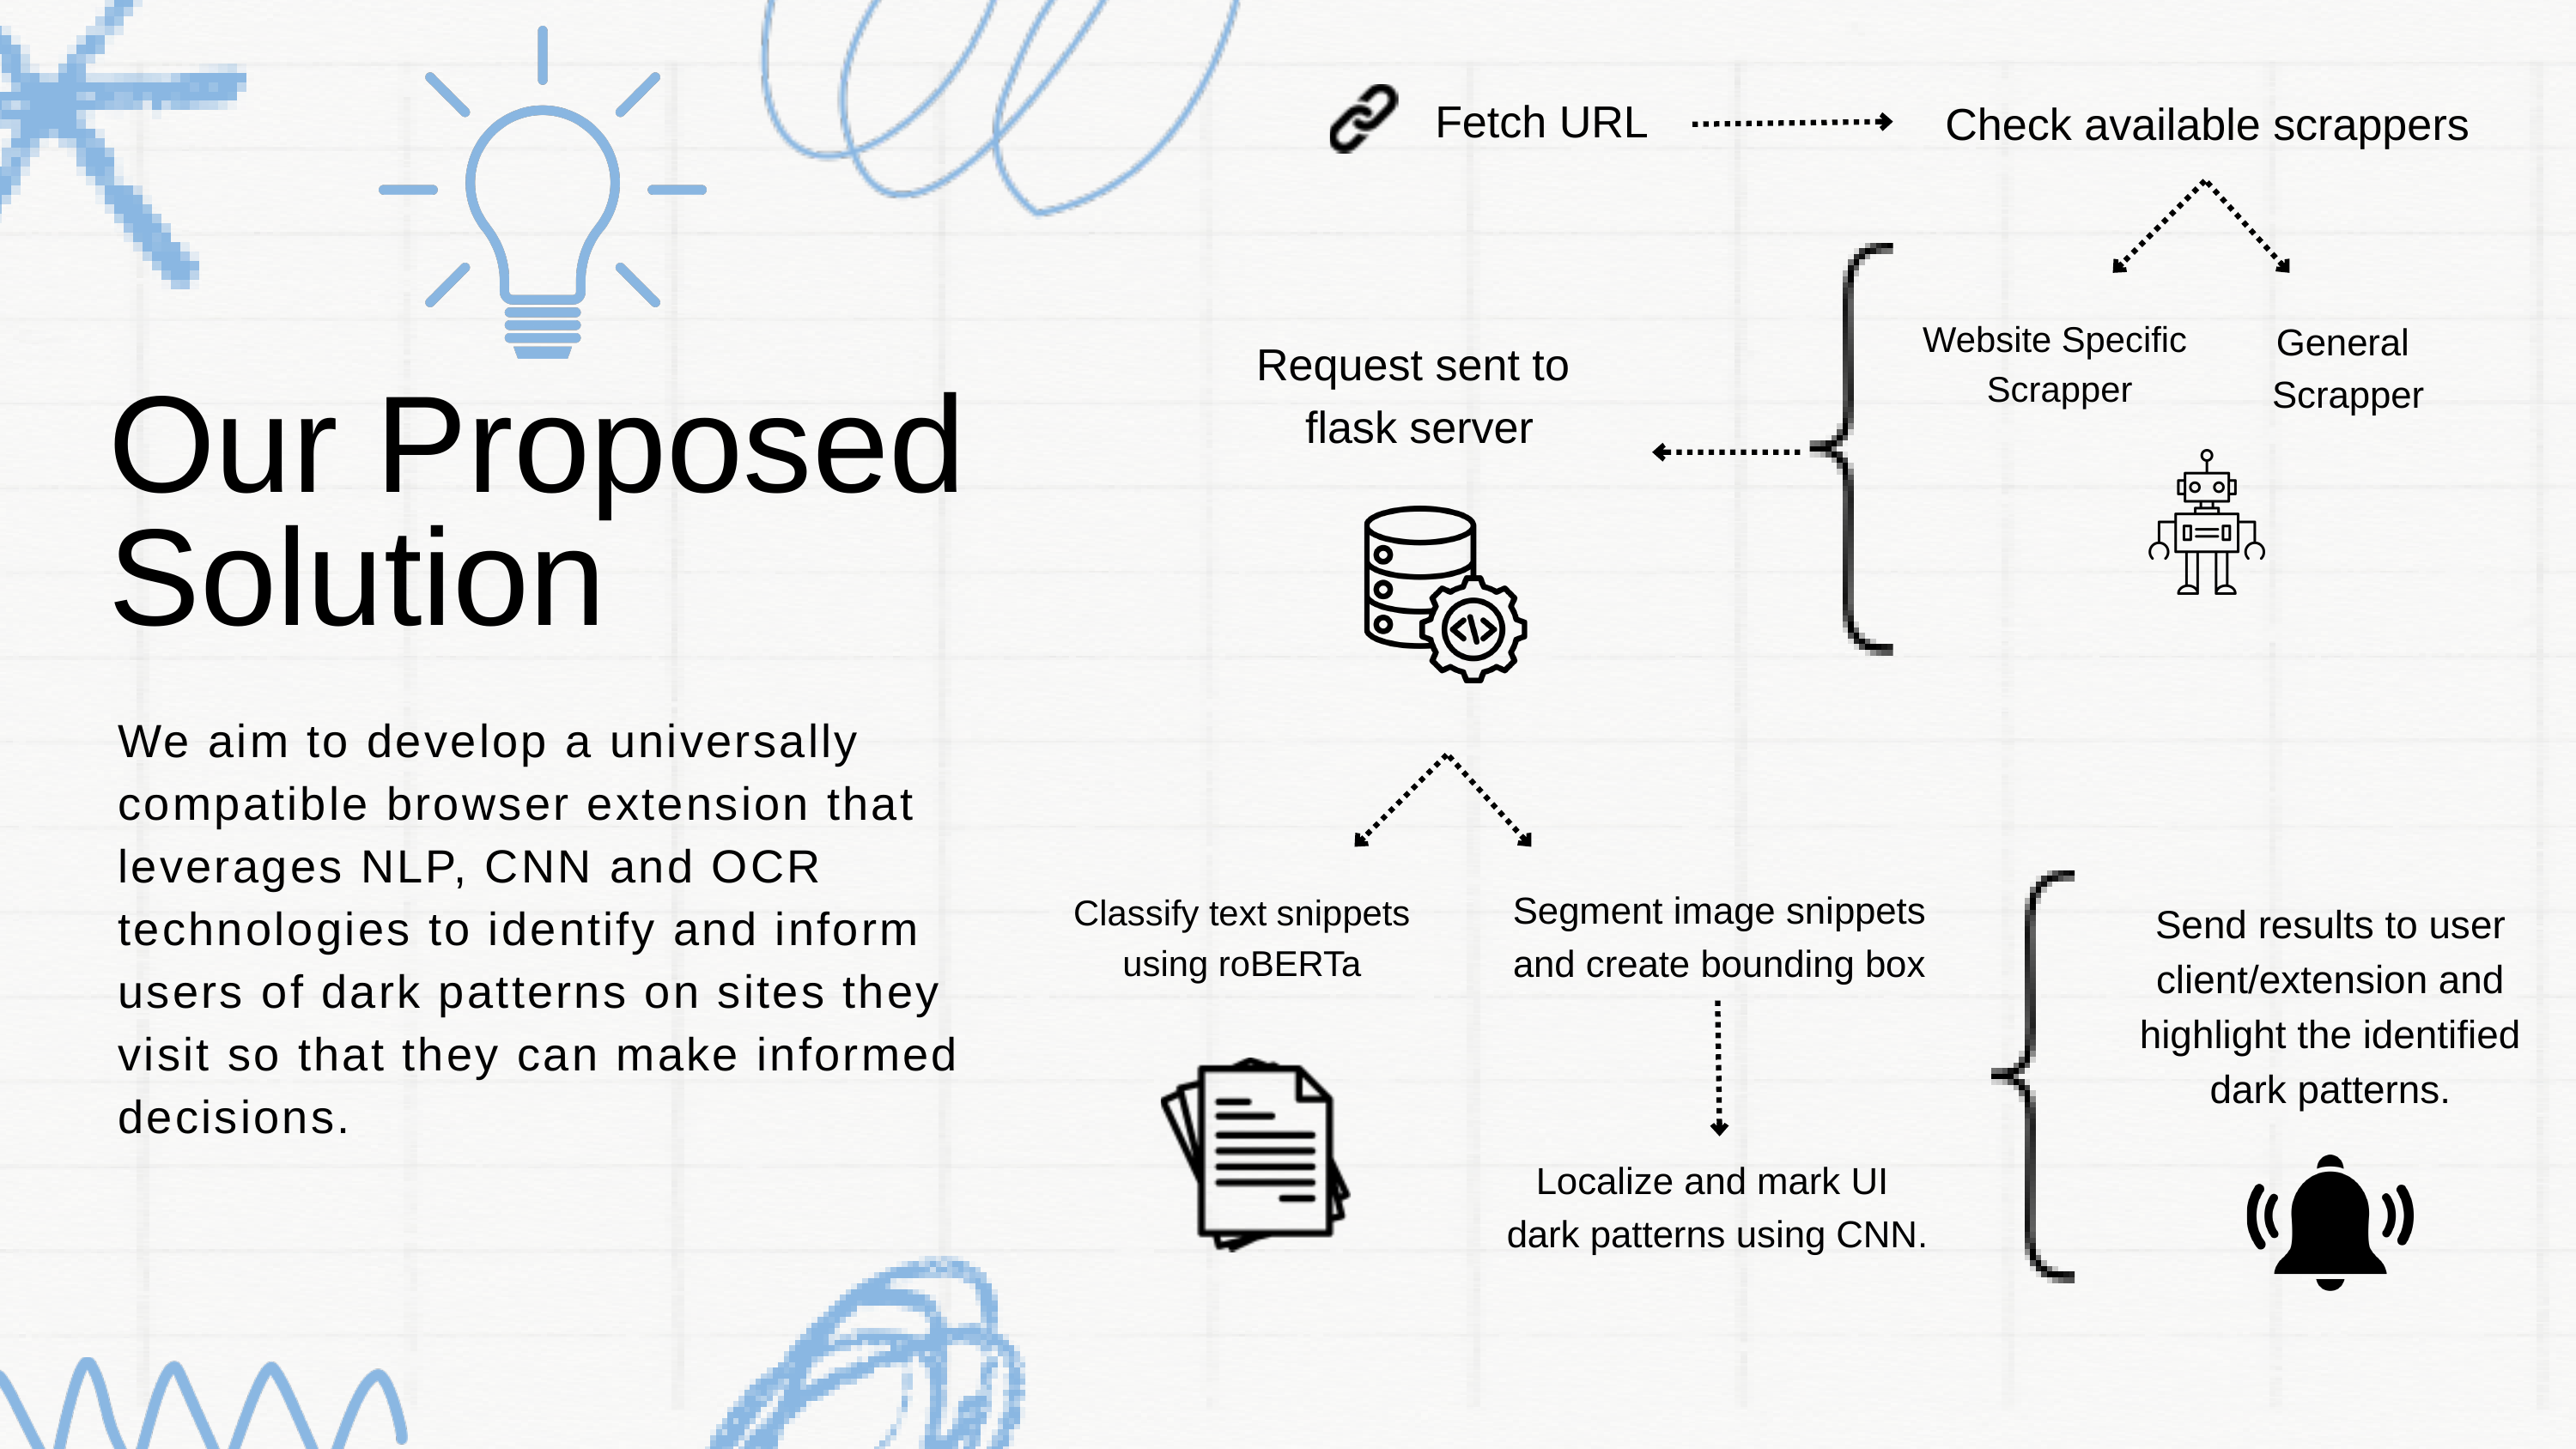

Fetch URL

Check available scrappers

Website Specific
Scrapper
General
Scrapper
Request sent to
flask server
Our Proposed Solution

We aim to develop a universally compatible browser extension that leverages NLP, CNN and OCR technologies to identify and inform users of dark patterns on sites they visit so that they can make informed decisions.

Segment image snippets
and create bounding box
Classify text snippets
using roBERTa
Send results to user client/extension and highlight the identified dark patterns.

Localize and mark UI
dark patterns using CNN.